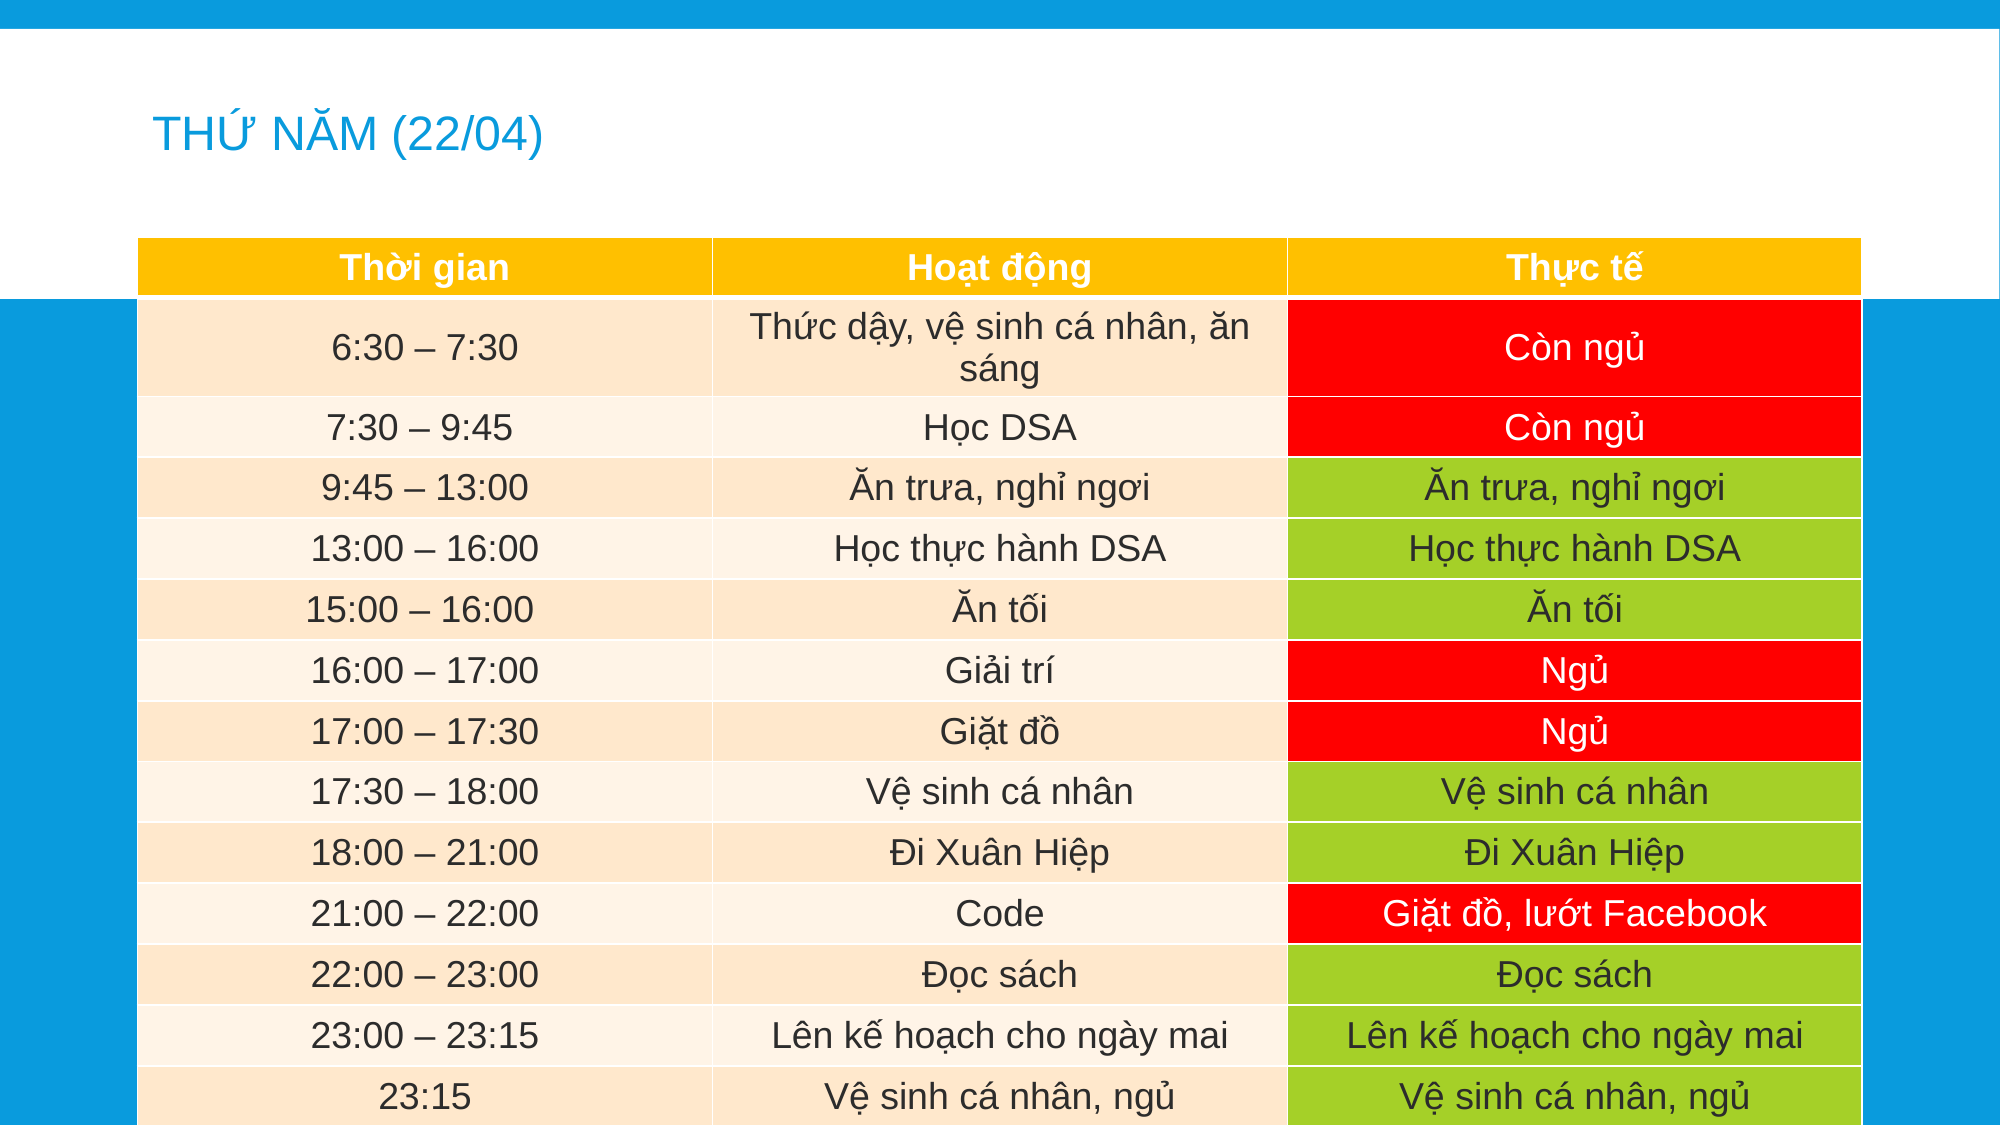

# THỨ NĂM (22/04)
| Thời gian | Hoạt động | Thực tế |
| --- | --- | --- |
| 6:30 – 7:30 | Thức dậy, vệ sinh cá nhân, ăn sáng | Còn ngủ |
| 7:30 – 9:45 | Học DSA | Còn ngủ |
| 9:45 – 13:00 | Ăn trưa, nghỉ ngơi | Ăn trưa, nghỉ ngơi |
| 13:00 – 16:00 | Học thực hành DSA | Học thực hành DSA |
| 15:00 – 16:00 | Ăn tối | Ăn tối |
| 16:00 – 17:00 | Giải trí | Ngủ |
| 17:00 – 17:30 | Giặt đồ | Ngủ |
| 17:30 – 18:00 | Vệ sinh cá nhân | Vệ sinh cá nhân |
| 18:00 – 21:00 | Đi Xuân Hiệp | Đi Xuân Hiệp |
| 21:00 – 22:00 | Code | Giặt đồ, lướt Facebook |
| 22:00 – 23:00 | Đọc sách | Đọc sách |
| 23:00 – 23:15 | Lên kế hoạch cho ngày mai | Lên kế hoạch cho ngày mai |
| 23:15 | Vệ sinh cá nhân, ngủ | Vệ sinh cá nhân, ngủ |